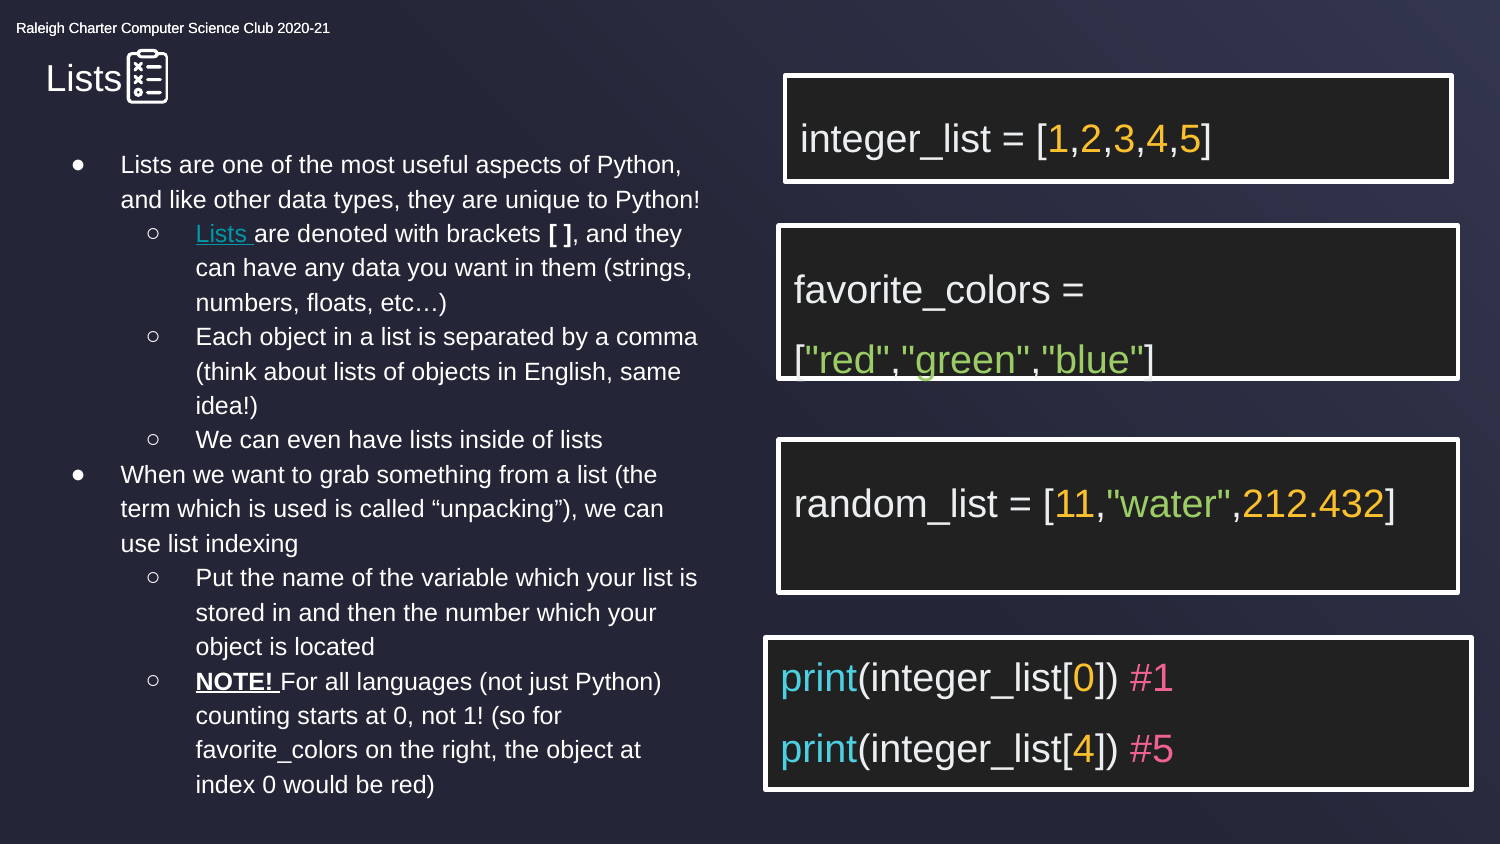

Lists

integer_list = [1,2,3,4,5]
Lists are one of the most useful aspects of Python, and like other data types, they are unique to Python!
Lists are denoted with brackets [ ], and they can have any data you want in them (strings, numbers, floats, etc…)
Each object in a list is separated by a comma (think about lists of objects in English, same idea!)
We can even have lists inside of lists
When we want to grab something from a list (the term which is used is called “unpacking”), we can use list indexing
Put the name of the variable which your list is stored in and then the number which your object is located
NOTE! For all languages (not just Python) counting starts at 0, not 1! (so for favorite_colors on the right, the object at index 0 would be red)

favorite_colors = ["red","green","blue"]
random_list = [11,"water",212.432]
print(integer_list[0]) #1
print(integer_list[4]) #5